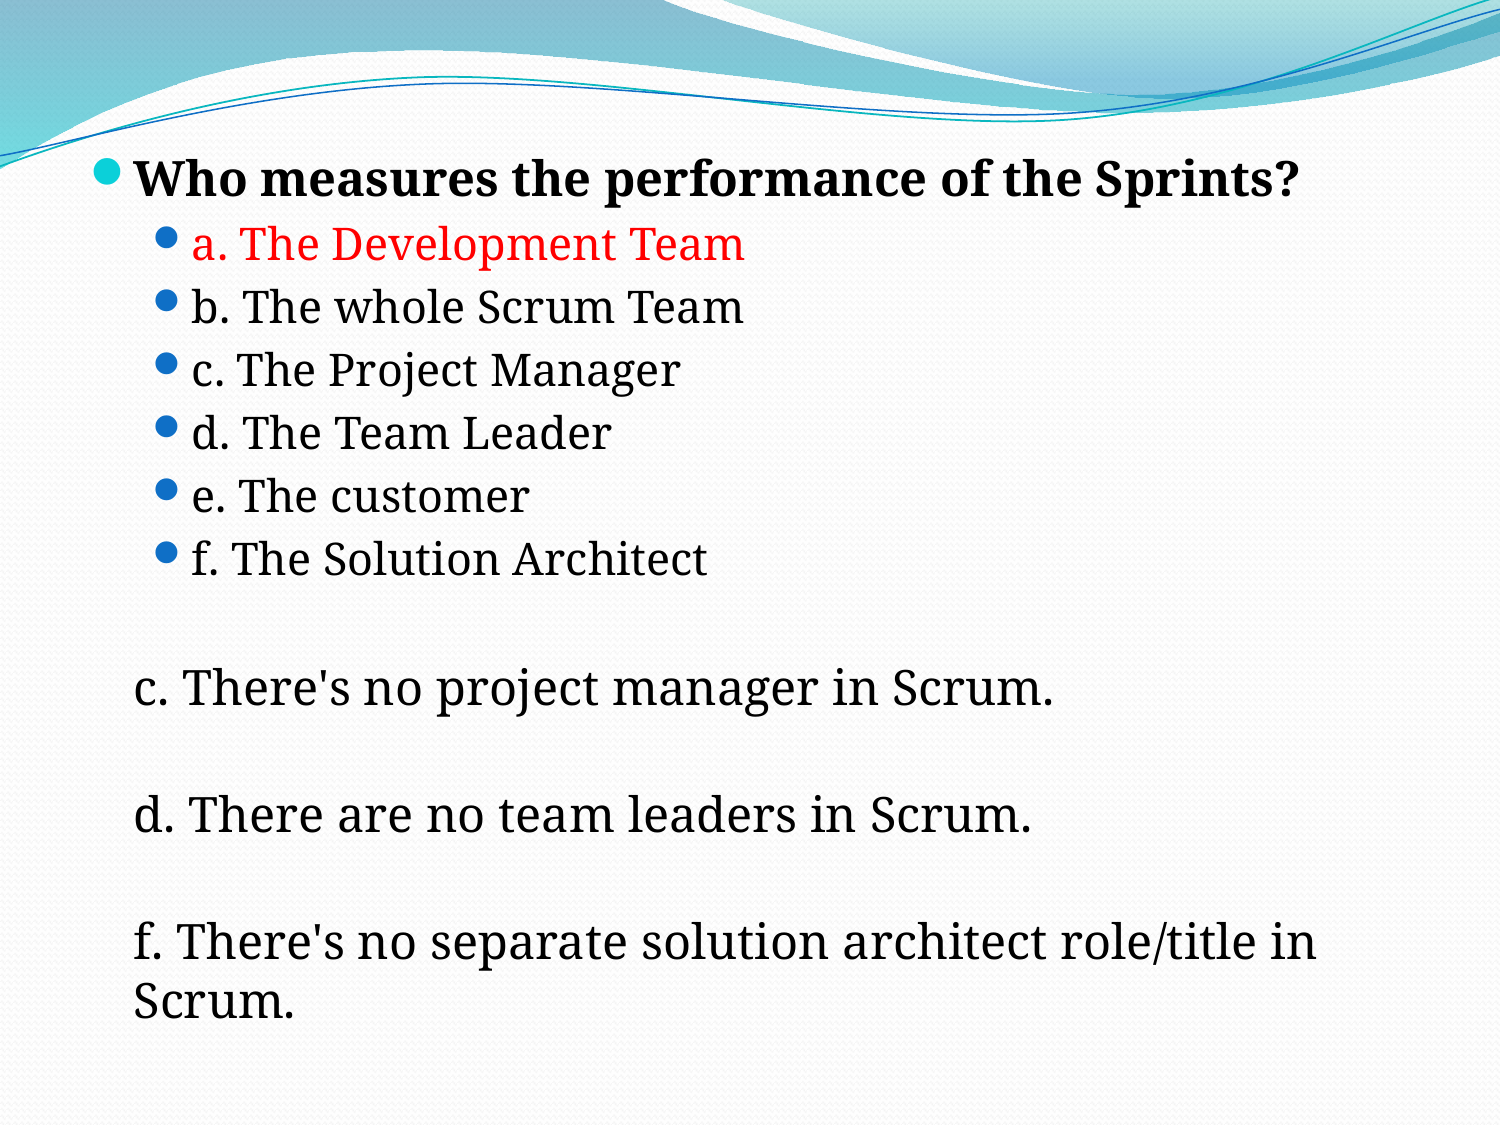

Who measures the performance of the Sprints?
a. The Development Team
b. The whole Scrum Team
c. The Project Manager
d. The Team Leader
e. The customer
f. The Solution Architect

	c. There's no project manager in Scrum.
d. There are no team leaders in Scrum.
f. There's no separate solution architect role/title in Scrum.